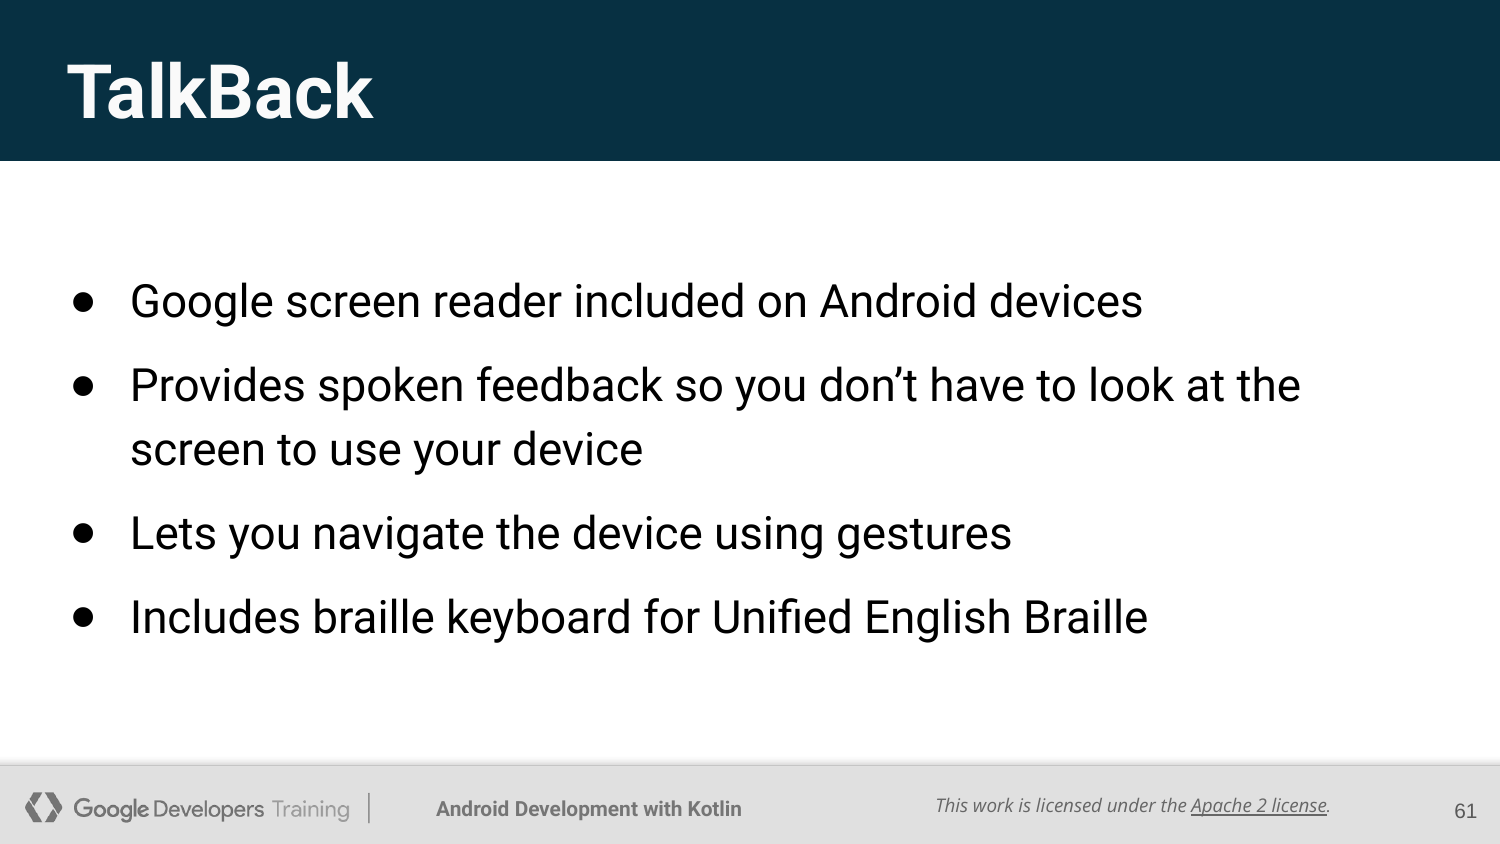

# TalkBack
Google screen reader included on Android devices
Provides spoken feedback so you don’t have to look at the screen to use your device
Lets you navigate the device using gestures
Includes braille keyboard for Unified English Braille

61